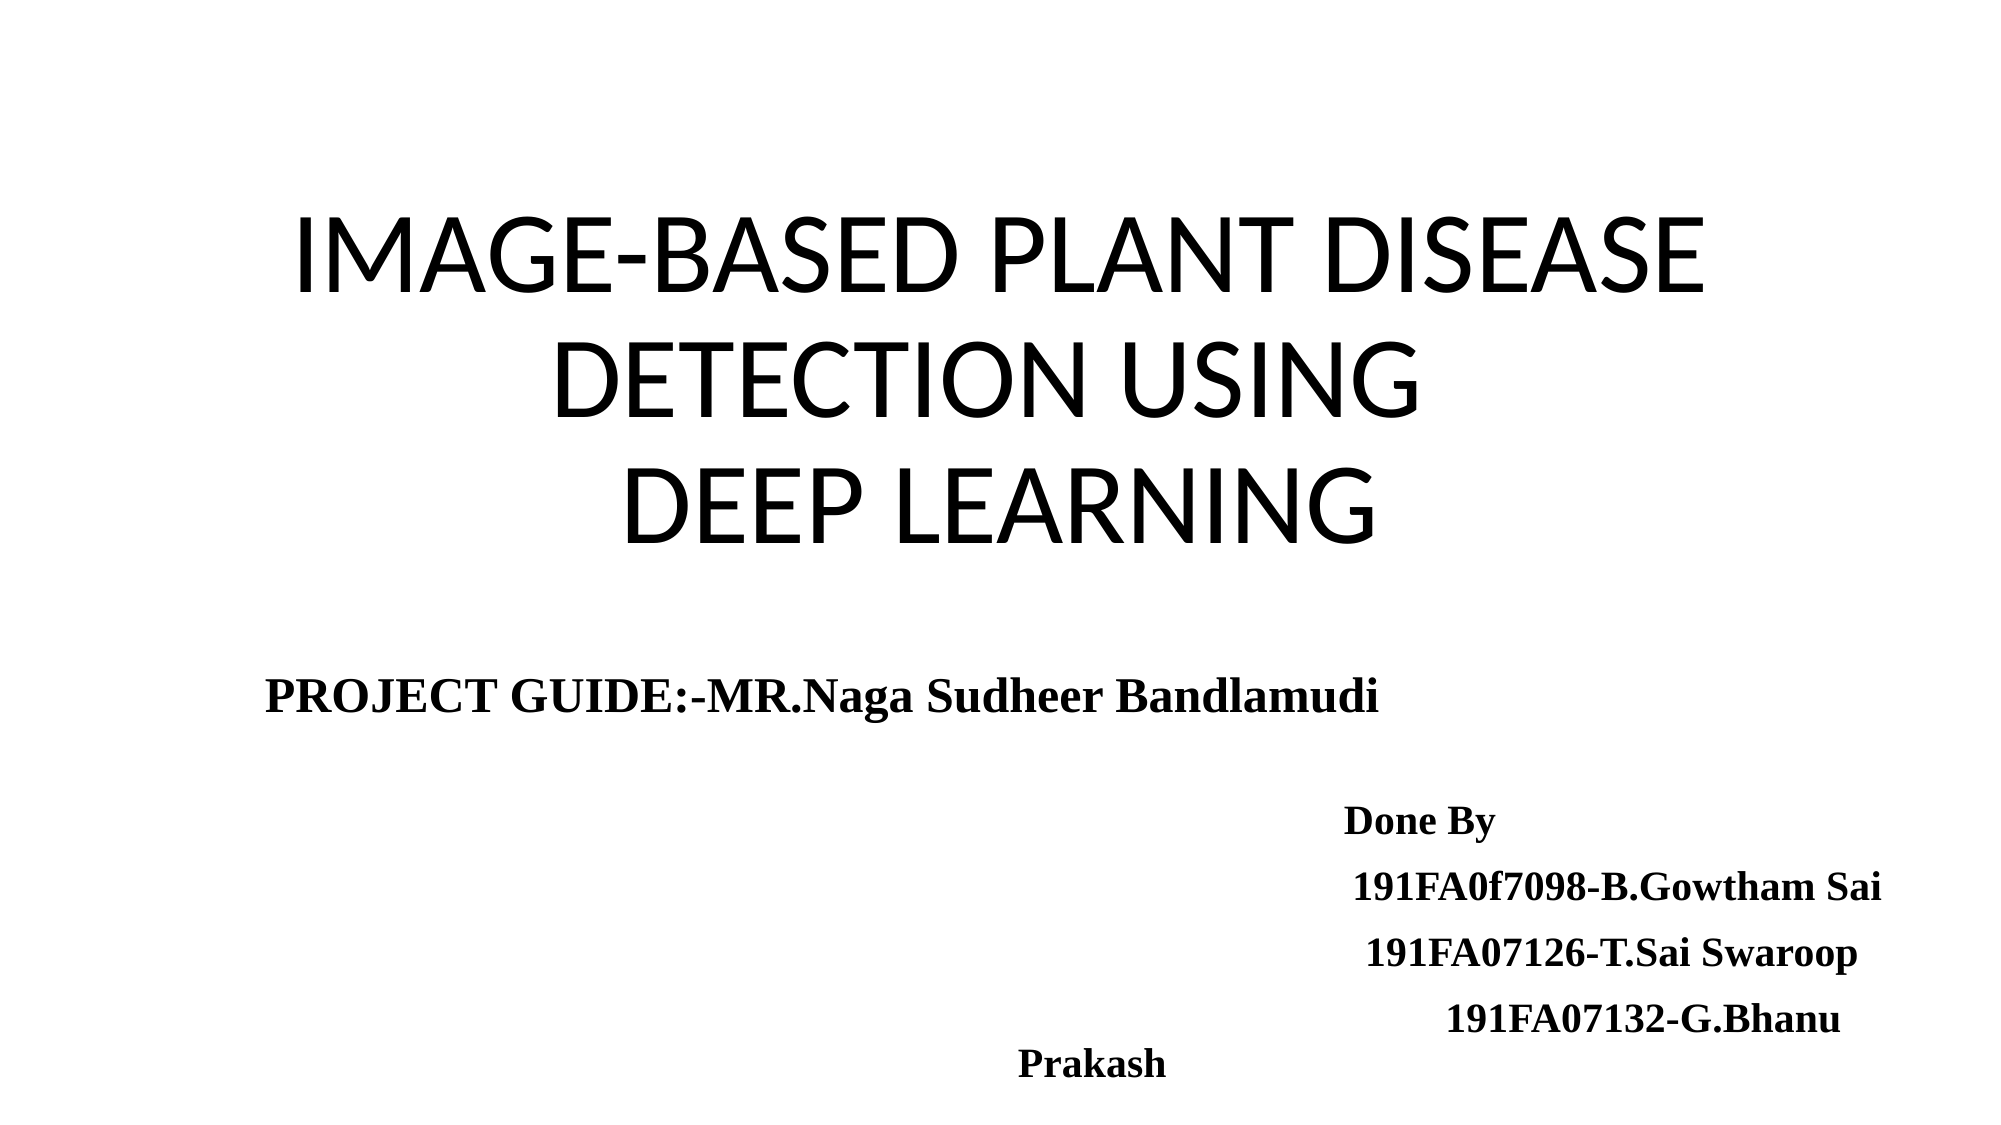

# IMAGE-BASED PLANT DISEASE DETECTION USING DEEP LEARNING

PROJECT GUIDE:-MR.Naga Sudheer Bandlamudi

                                                                                          Done By
                                                                                                     191FA0f7098-B.Gowtham Sai
                                                                                                   191FA07126-T.Sai Swaroop
                                                                                                         191FA07132-G.Bhanu Prakash